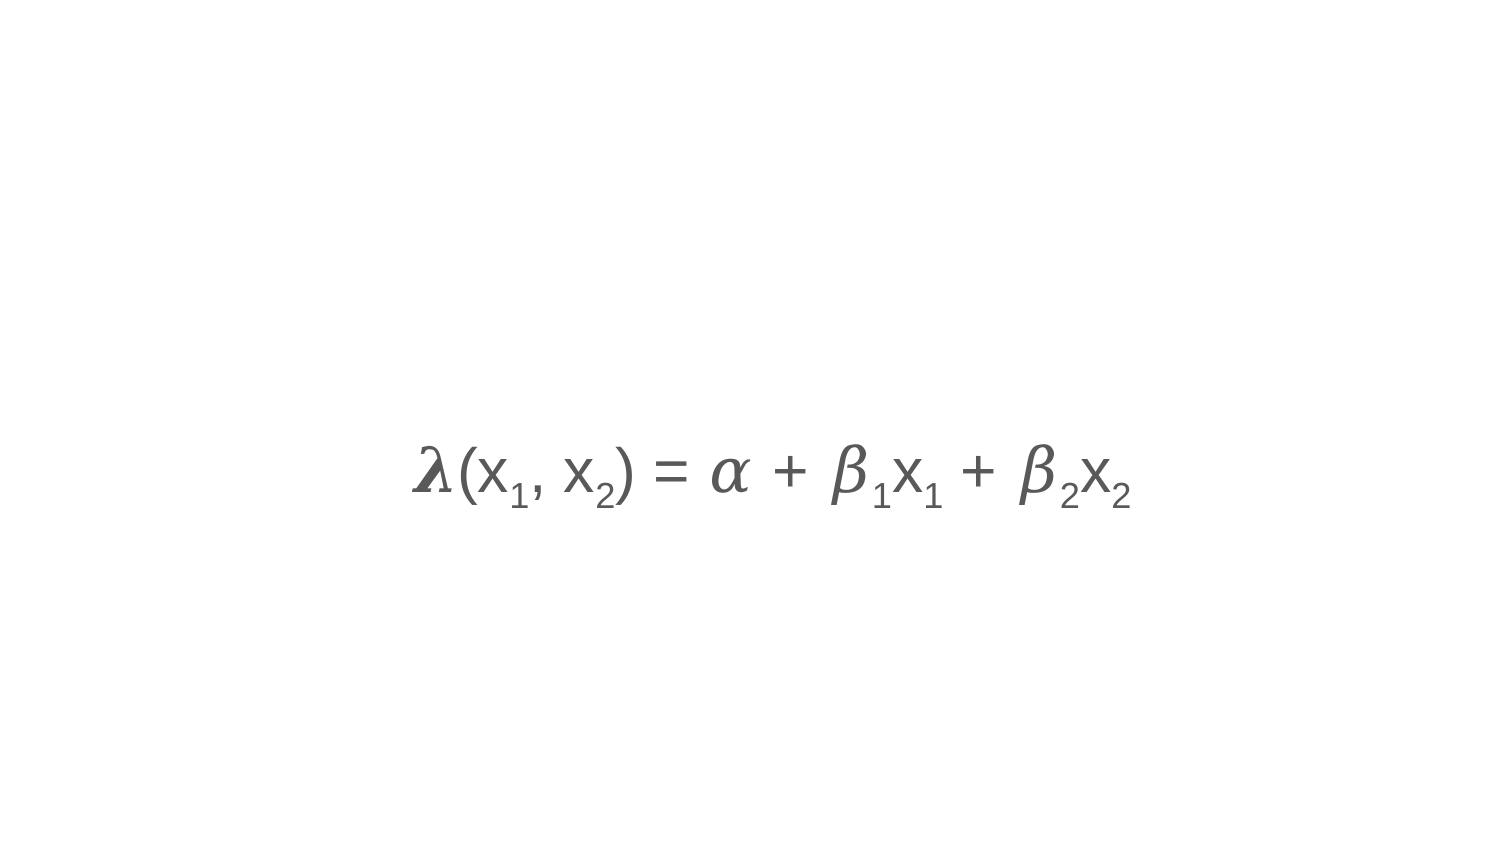

# 𝝀(x1, x2) = 𝛼 + 𝛽1x1 + 𝛽2x2